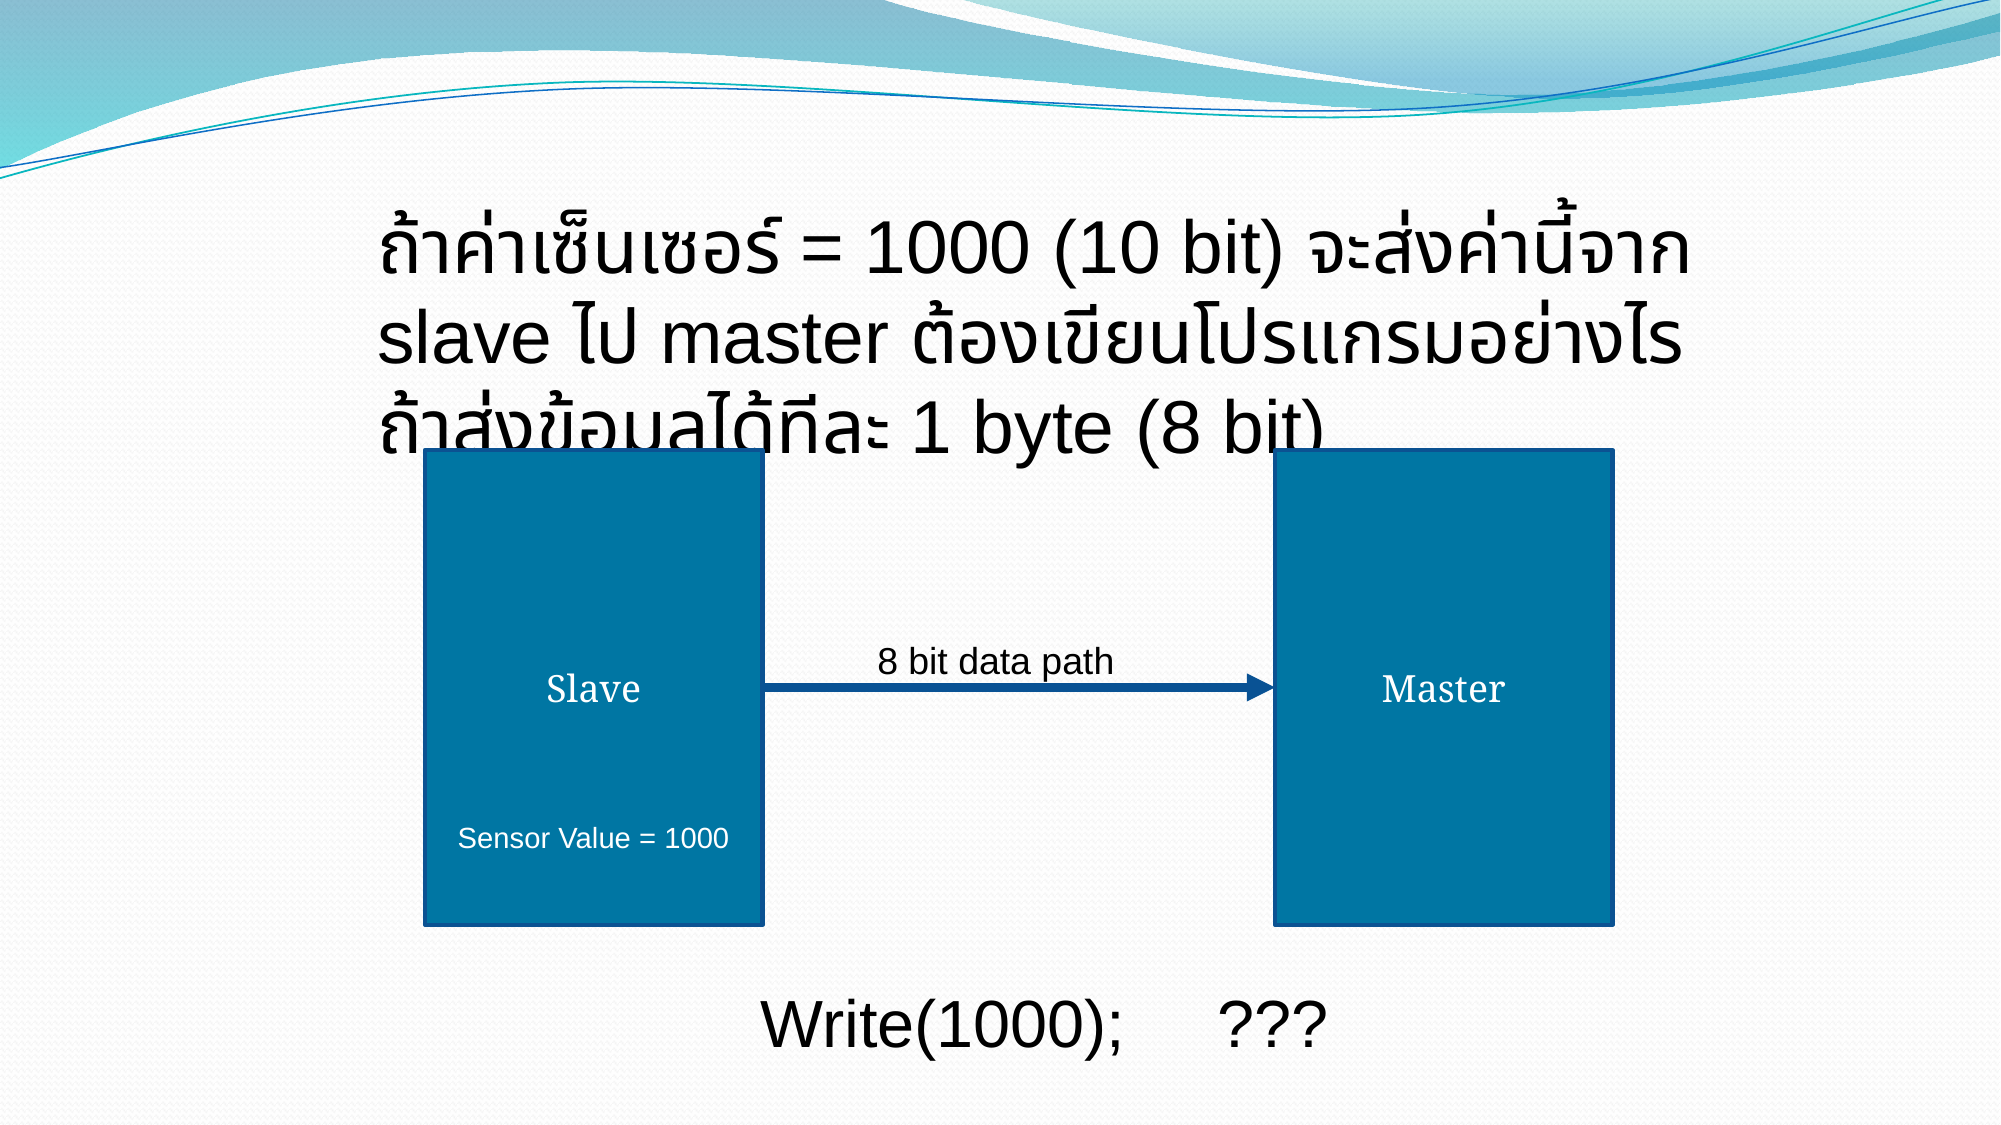

ถ้าค่าเซ็นเซอร์ = 1000 (10 bit) จะส่งค่านี้จาก slave ไป master ต้องเขียนโปรแกรมอย่างไรถ้าส่งข้อมูลได้ทีละ 1 byte (8 bit)

Slave
Master
8 bit data path
Sensor Value = 1000
Write(1000);     ???